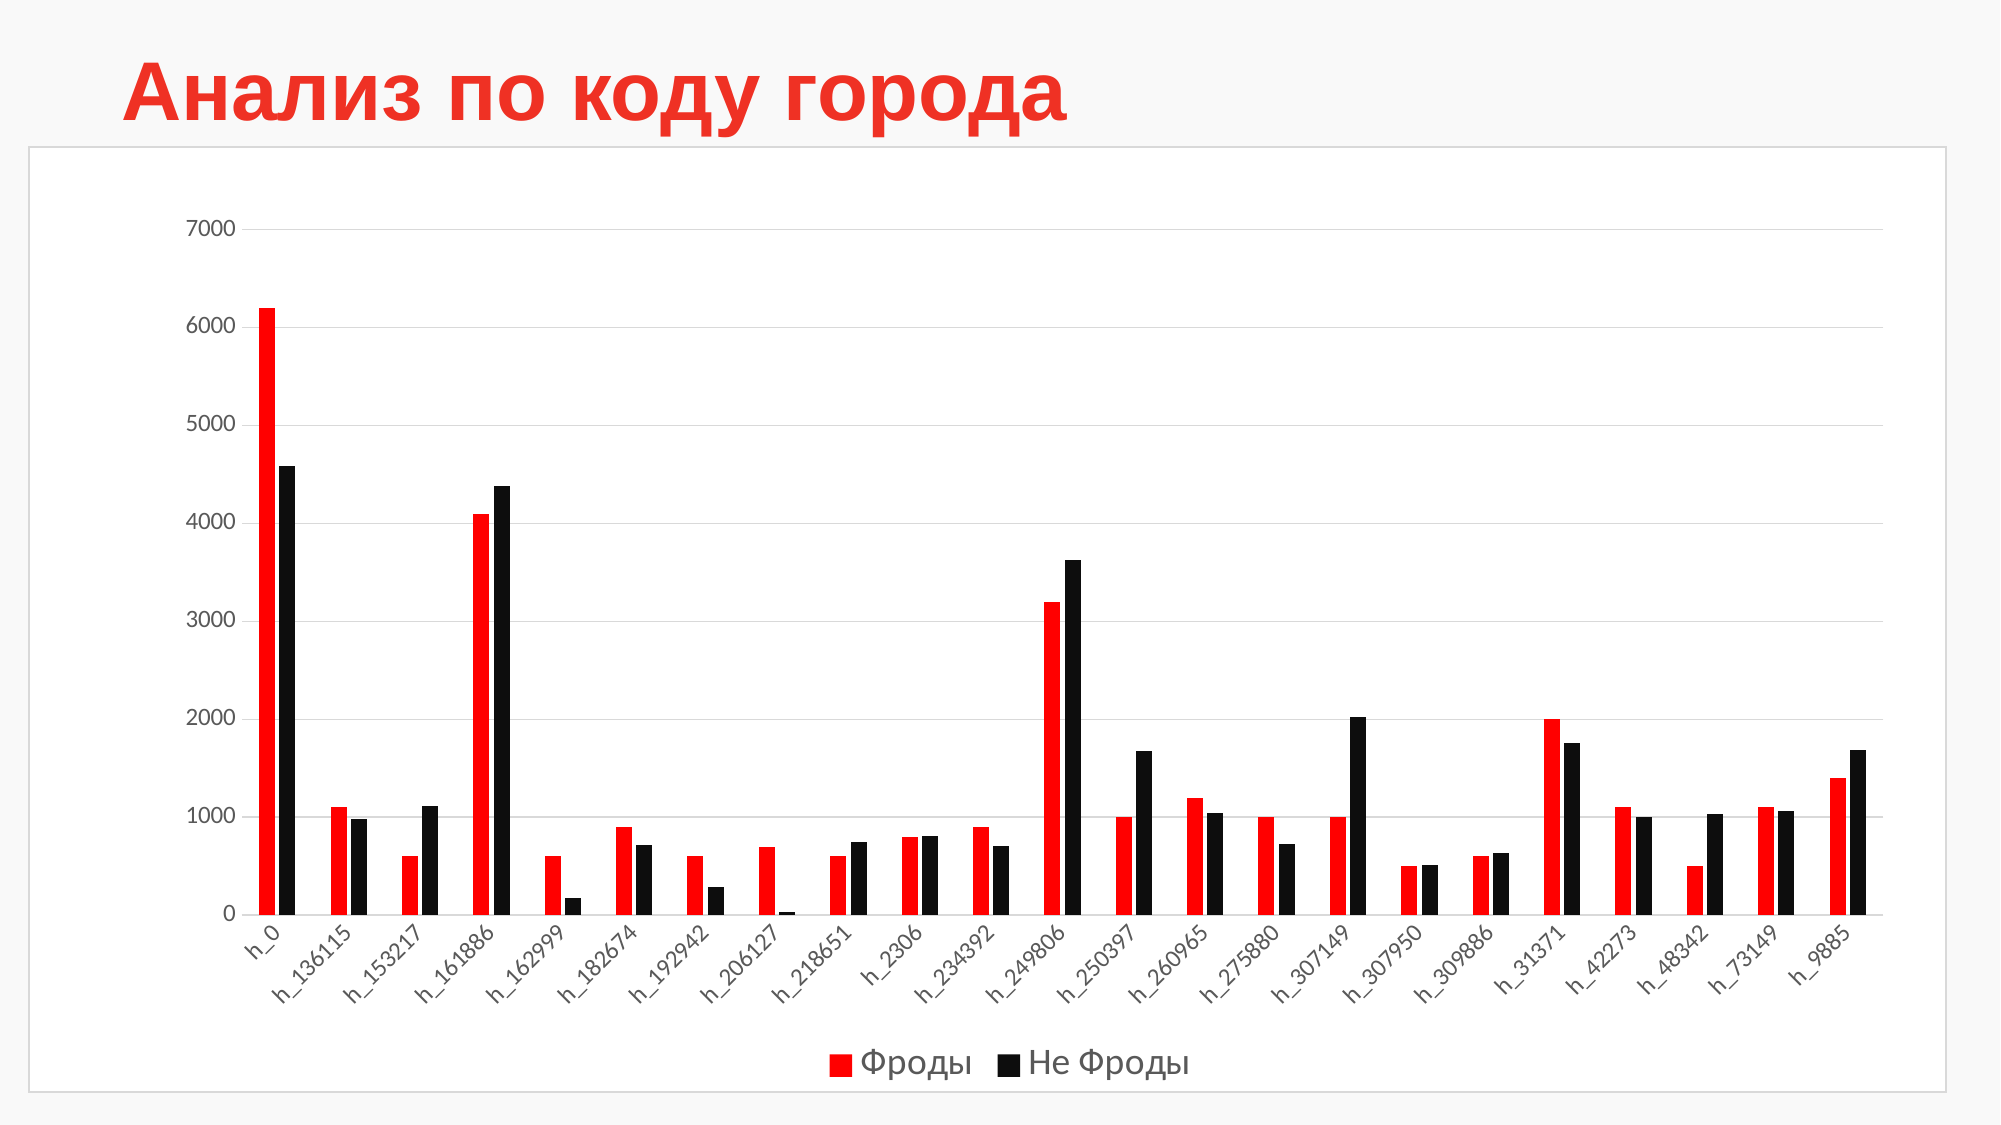

Анализ по коду города

### Chart

| Category | Фроды | Не Фроды |
|---|---|---|
| h_0 | 6200.0 | 4588.0 |
| h_136115 | 1100.0 | 986.0 |
| h_153217 | 600.0 | 1114.0 |
| h_161886 | 4100.0 | 4385.0 |
| h_162999 | 600.0 | 174.0 |
| h_182674 | 900.0 | 714.0 |
| h_192942 | 600.0 | 284.0 |
| h_206127 | 700.0 | 35.0 |
| h_218651 | 600.0 | 746.0 |
| h_2306 | 800.0 | 811.0 |
| h_234392 | 900.0 | 709.0 |
| h_249806 | 3200.0 | 3632.0 |
| h_250397 | 1000.0 | 1674.0 |
| h_260965 | 1200.0 | 1046.0 |
| h_275880 | 1000.0 | 729.0 |
| h_307149 | 1000.0 | 2022.0 |
| h_307950 | 500.0 | 515.0 |
| h_309886 | 600.0 | 631.0 |
| h_31371 | 2000.0 | 1761.0 |
| h_42273 | 1100.0 | 1007.0 |
| h_48342 | 500.0 | 1034.0 |
| h_73149 | 1100.0 | 1060.0 |
| h_9885 | 1400.0 | 1688.0 |